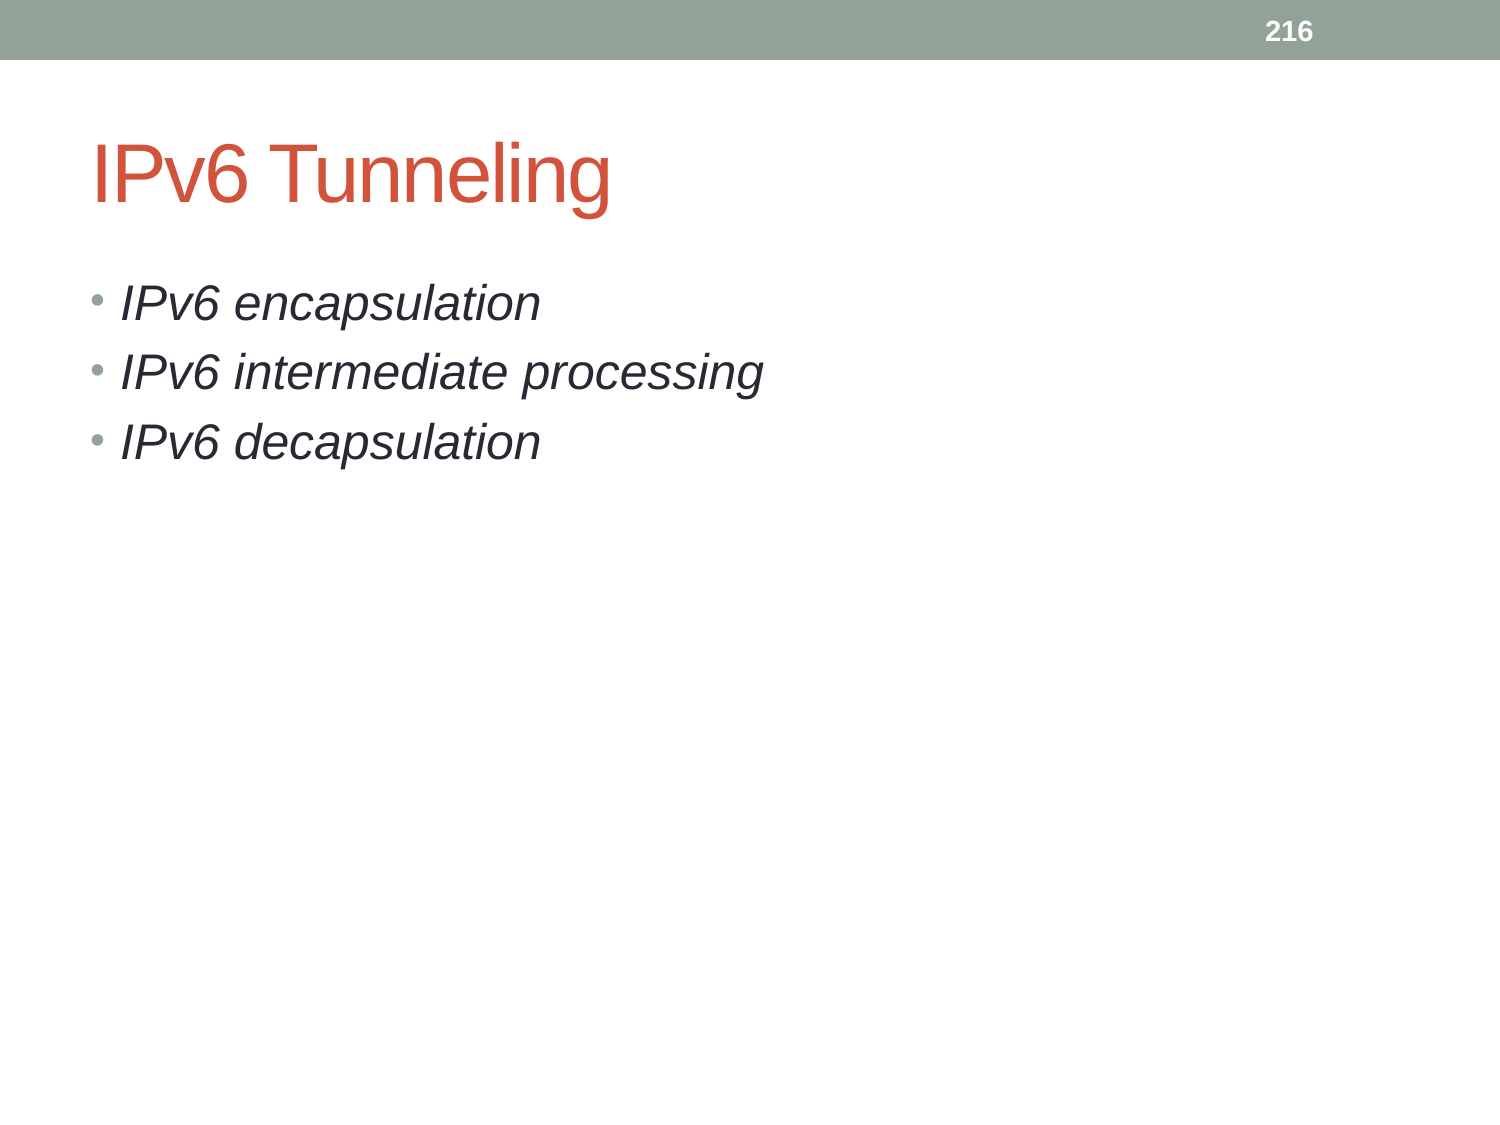

216
# IPv6 Tunneling
IPv6 encapsulation
IPv6 intermediate processing
IPv6 decapsulation